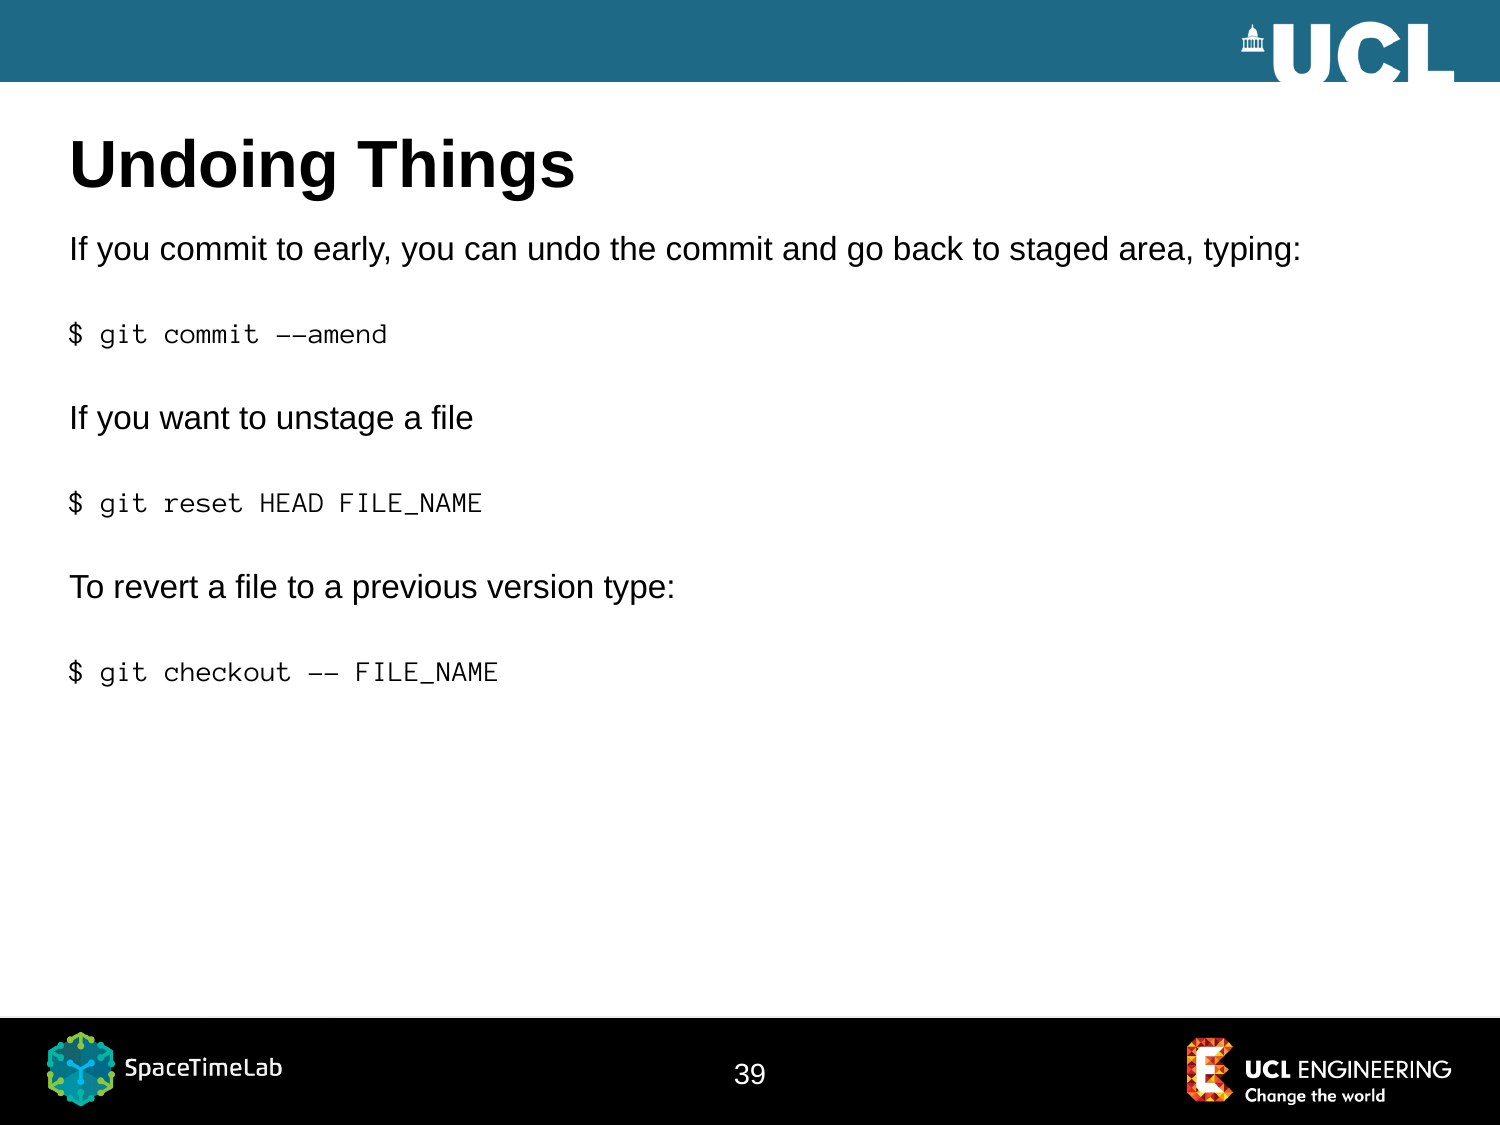

# Undoing Things
If you commit to early, you can undo the commit and go back to staged area, typing:

$ git commit --amend

If you want to unstage a file

$ git reset HEAD FILE_NAME

To revert a file to a previous version type:

$ git checkout -- FILE_NAME

40